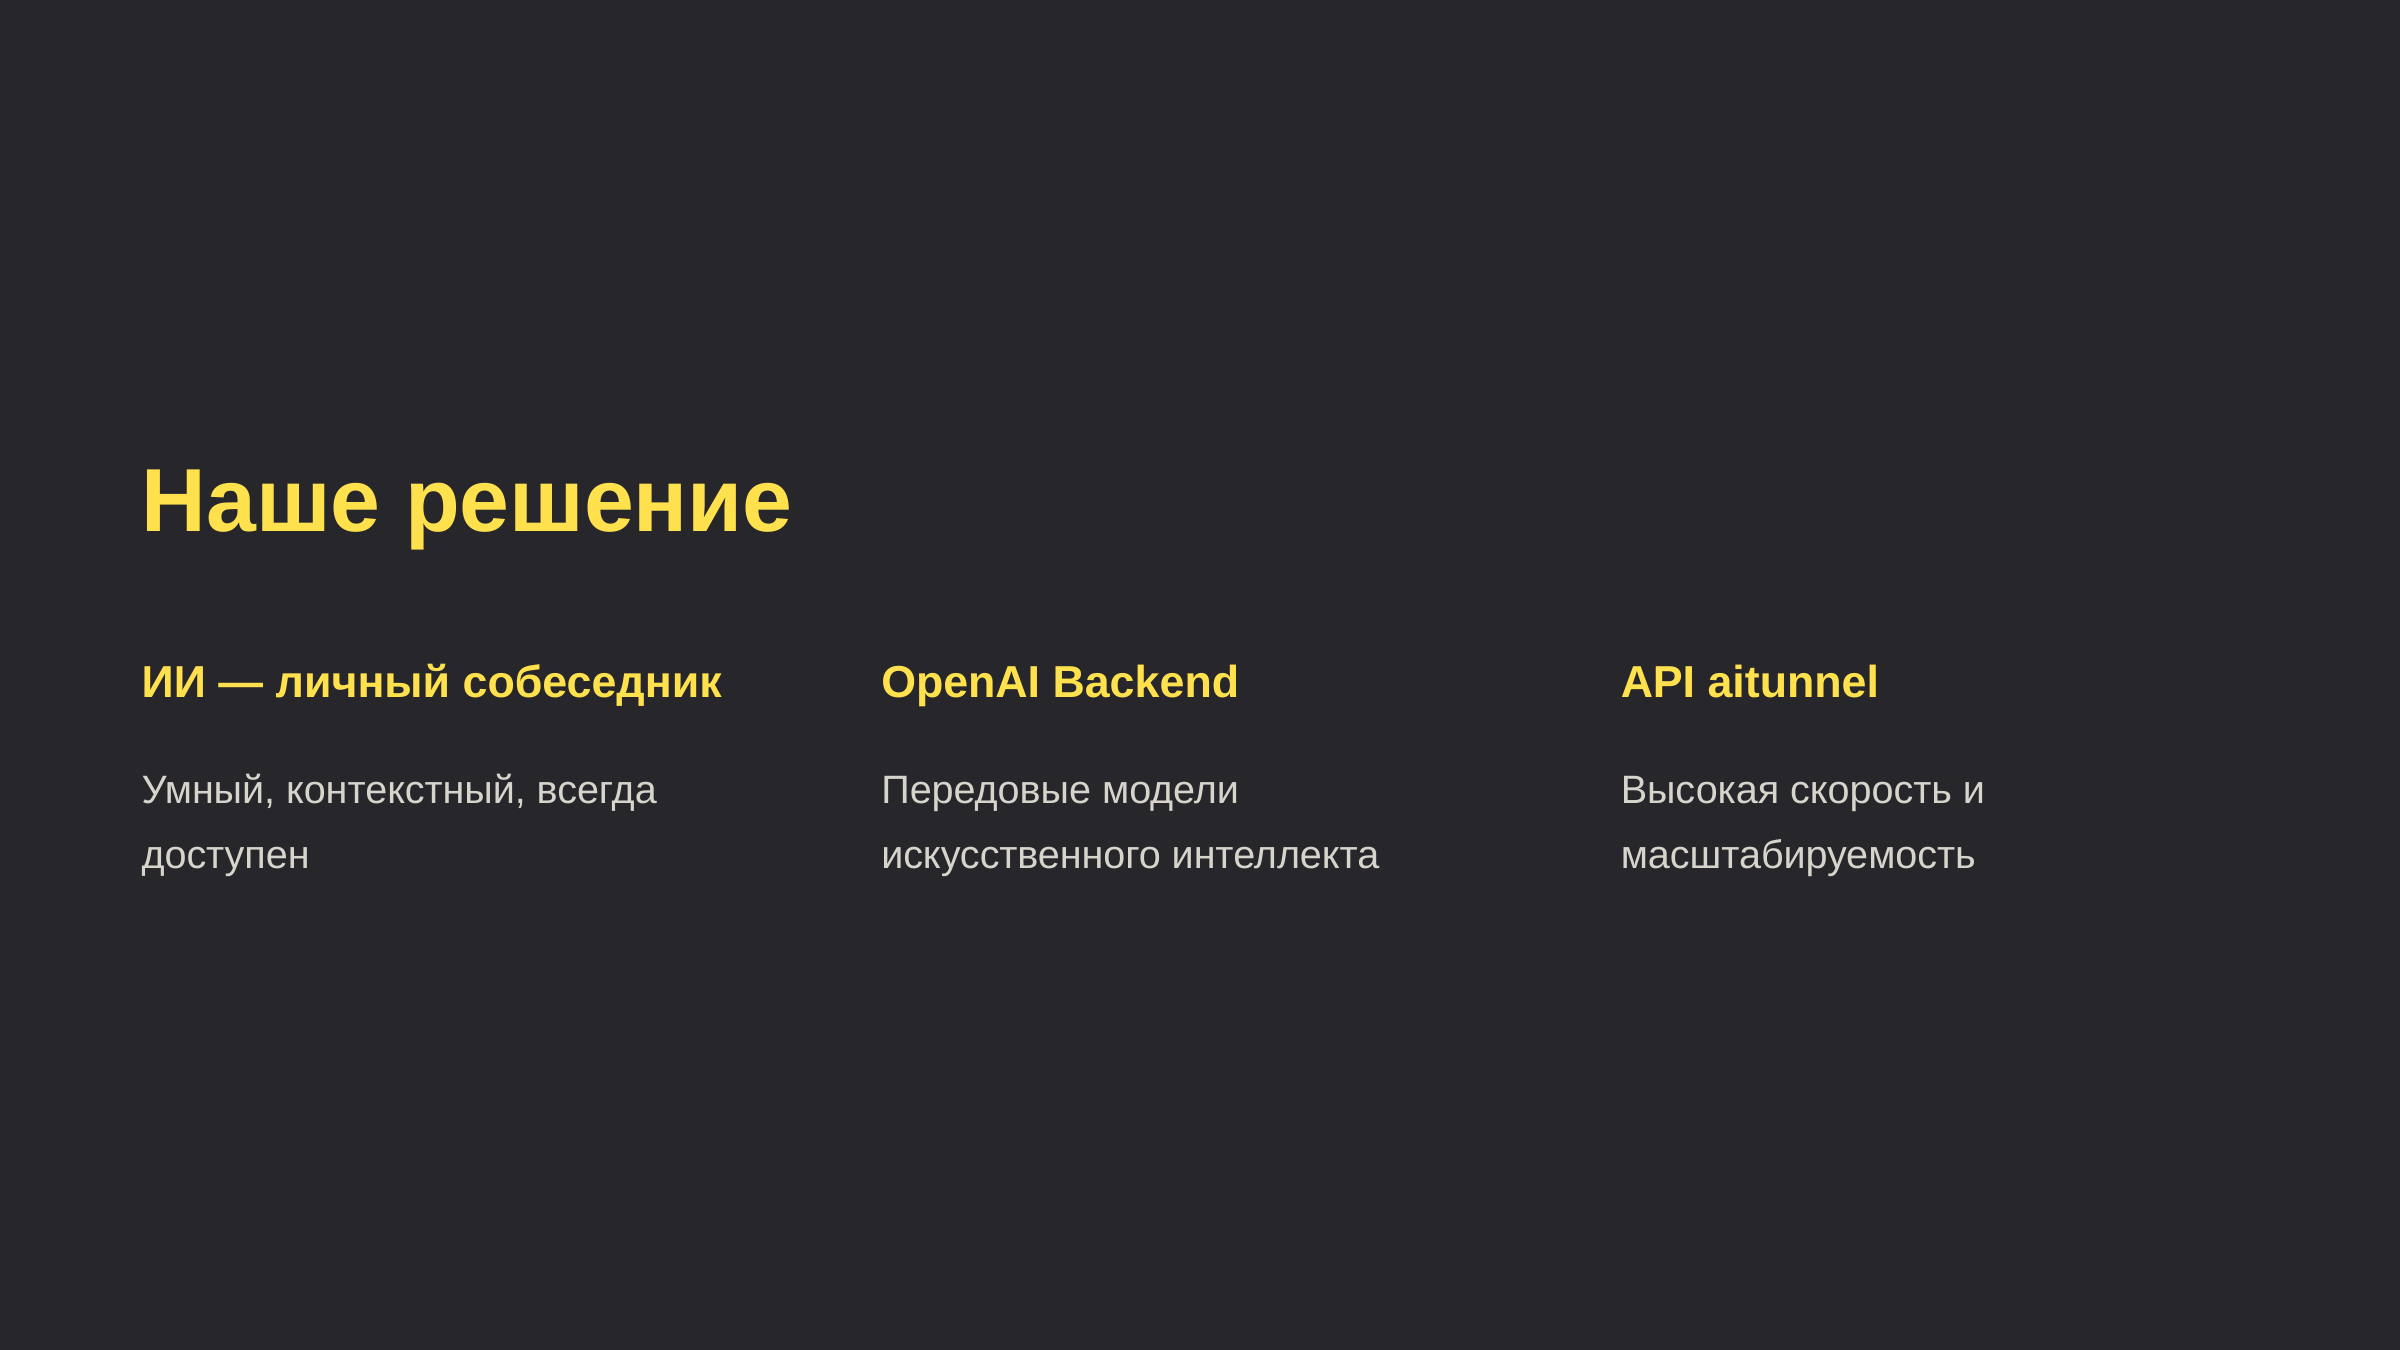

Наше решение
ИИ — личный собеседник
OpenAI Backend
API aitunnel
Умный, контекстный, всегда доступен
Передовые модели искусственного интеллекта
Высокая скорость и масштабируемость